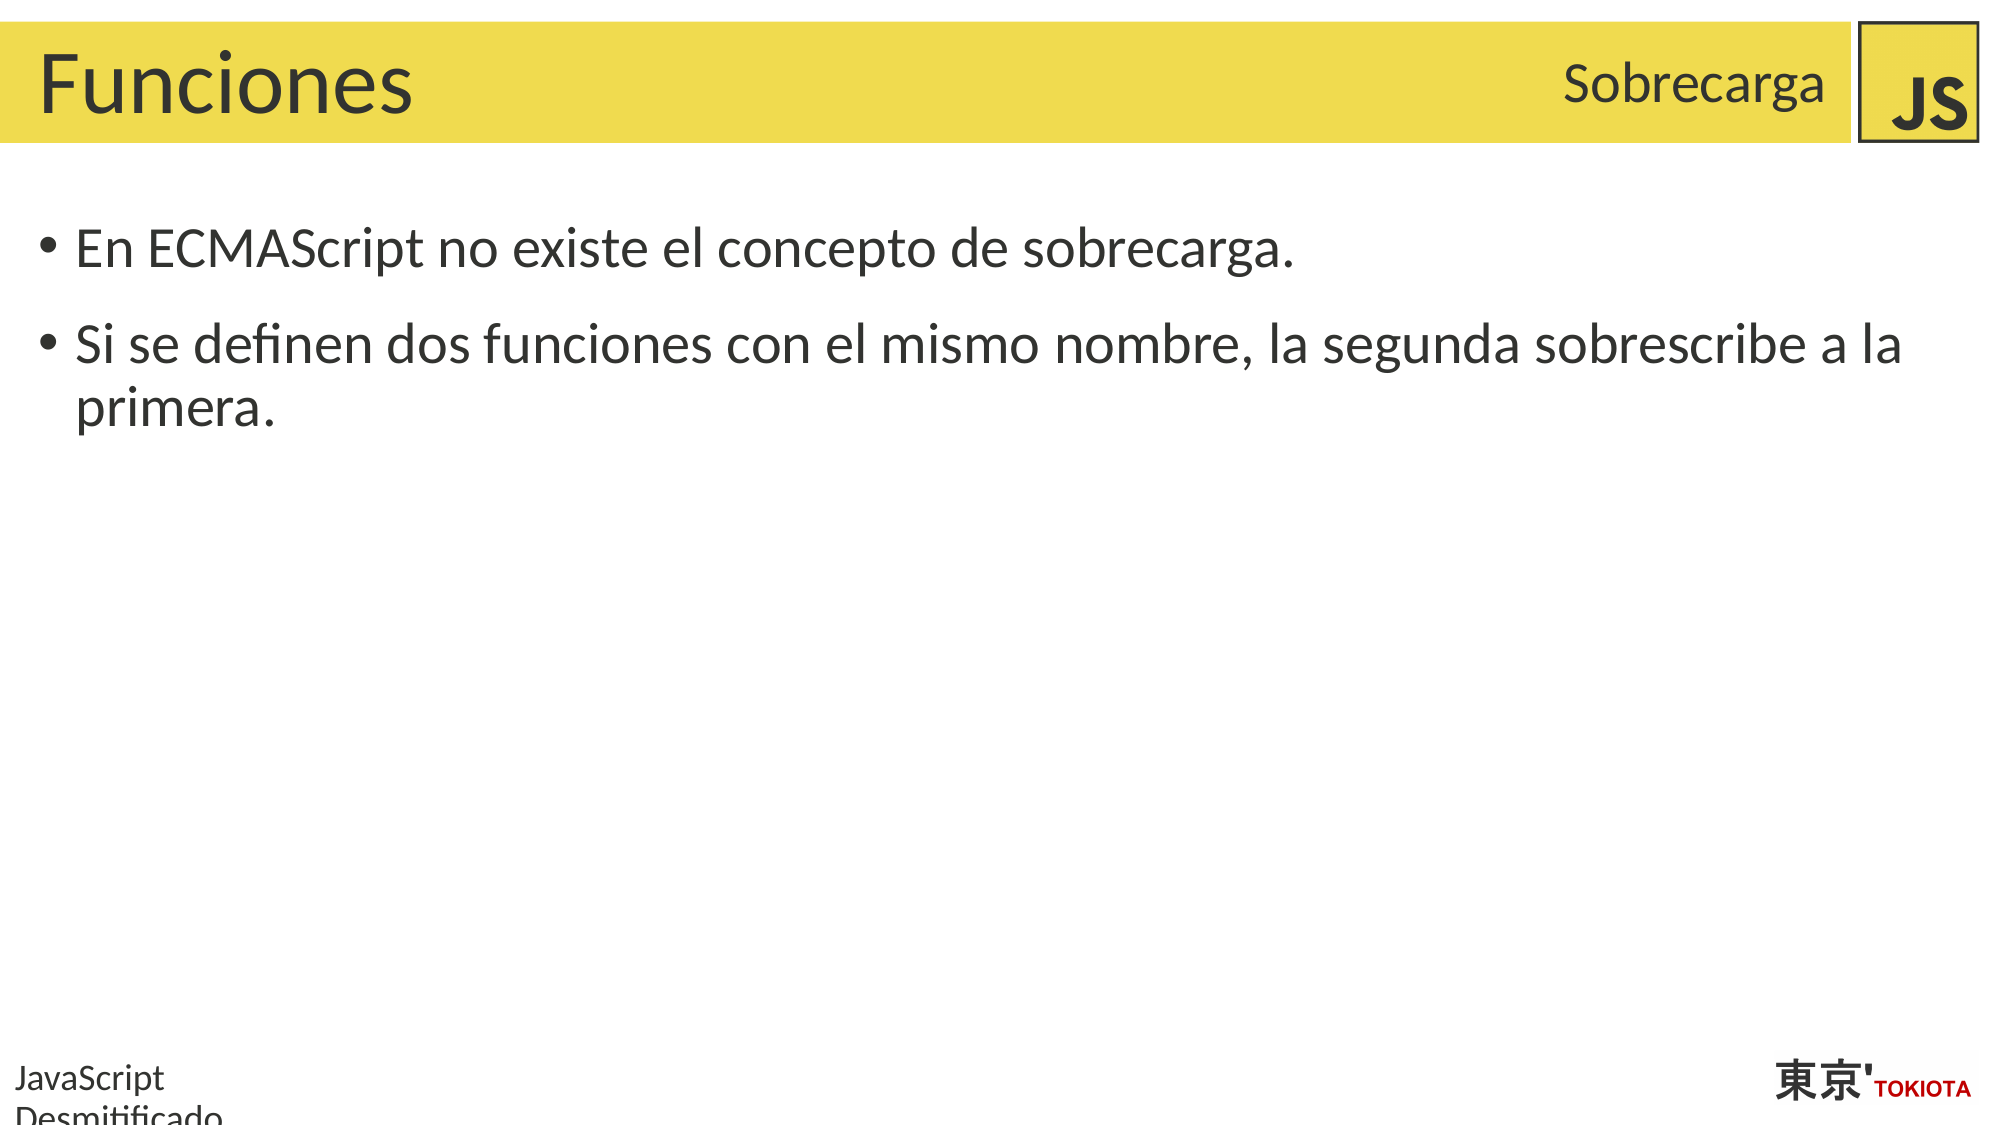

# Funciones
Sobrecarga
En ECMAScript no existe el concepto de sobrecarga.
Si se definen dos funciones con el mismo nombre, la segunda sobrescribe a la primera.